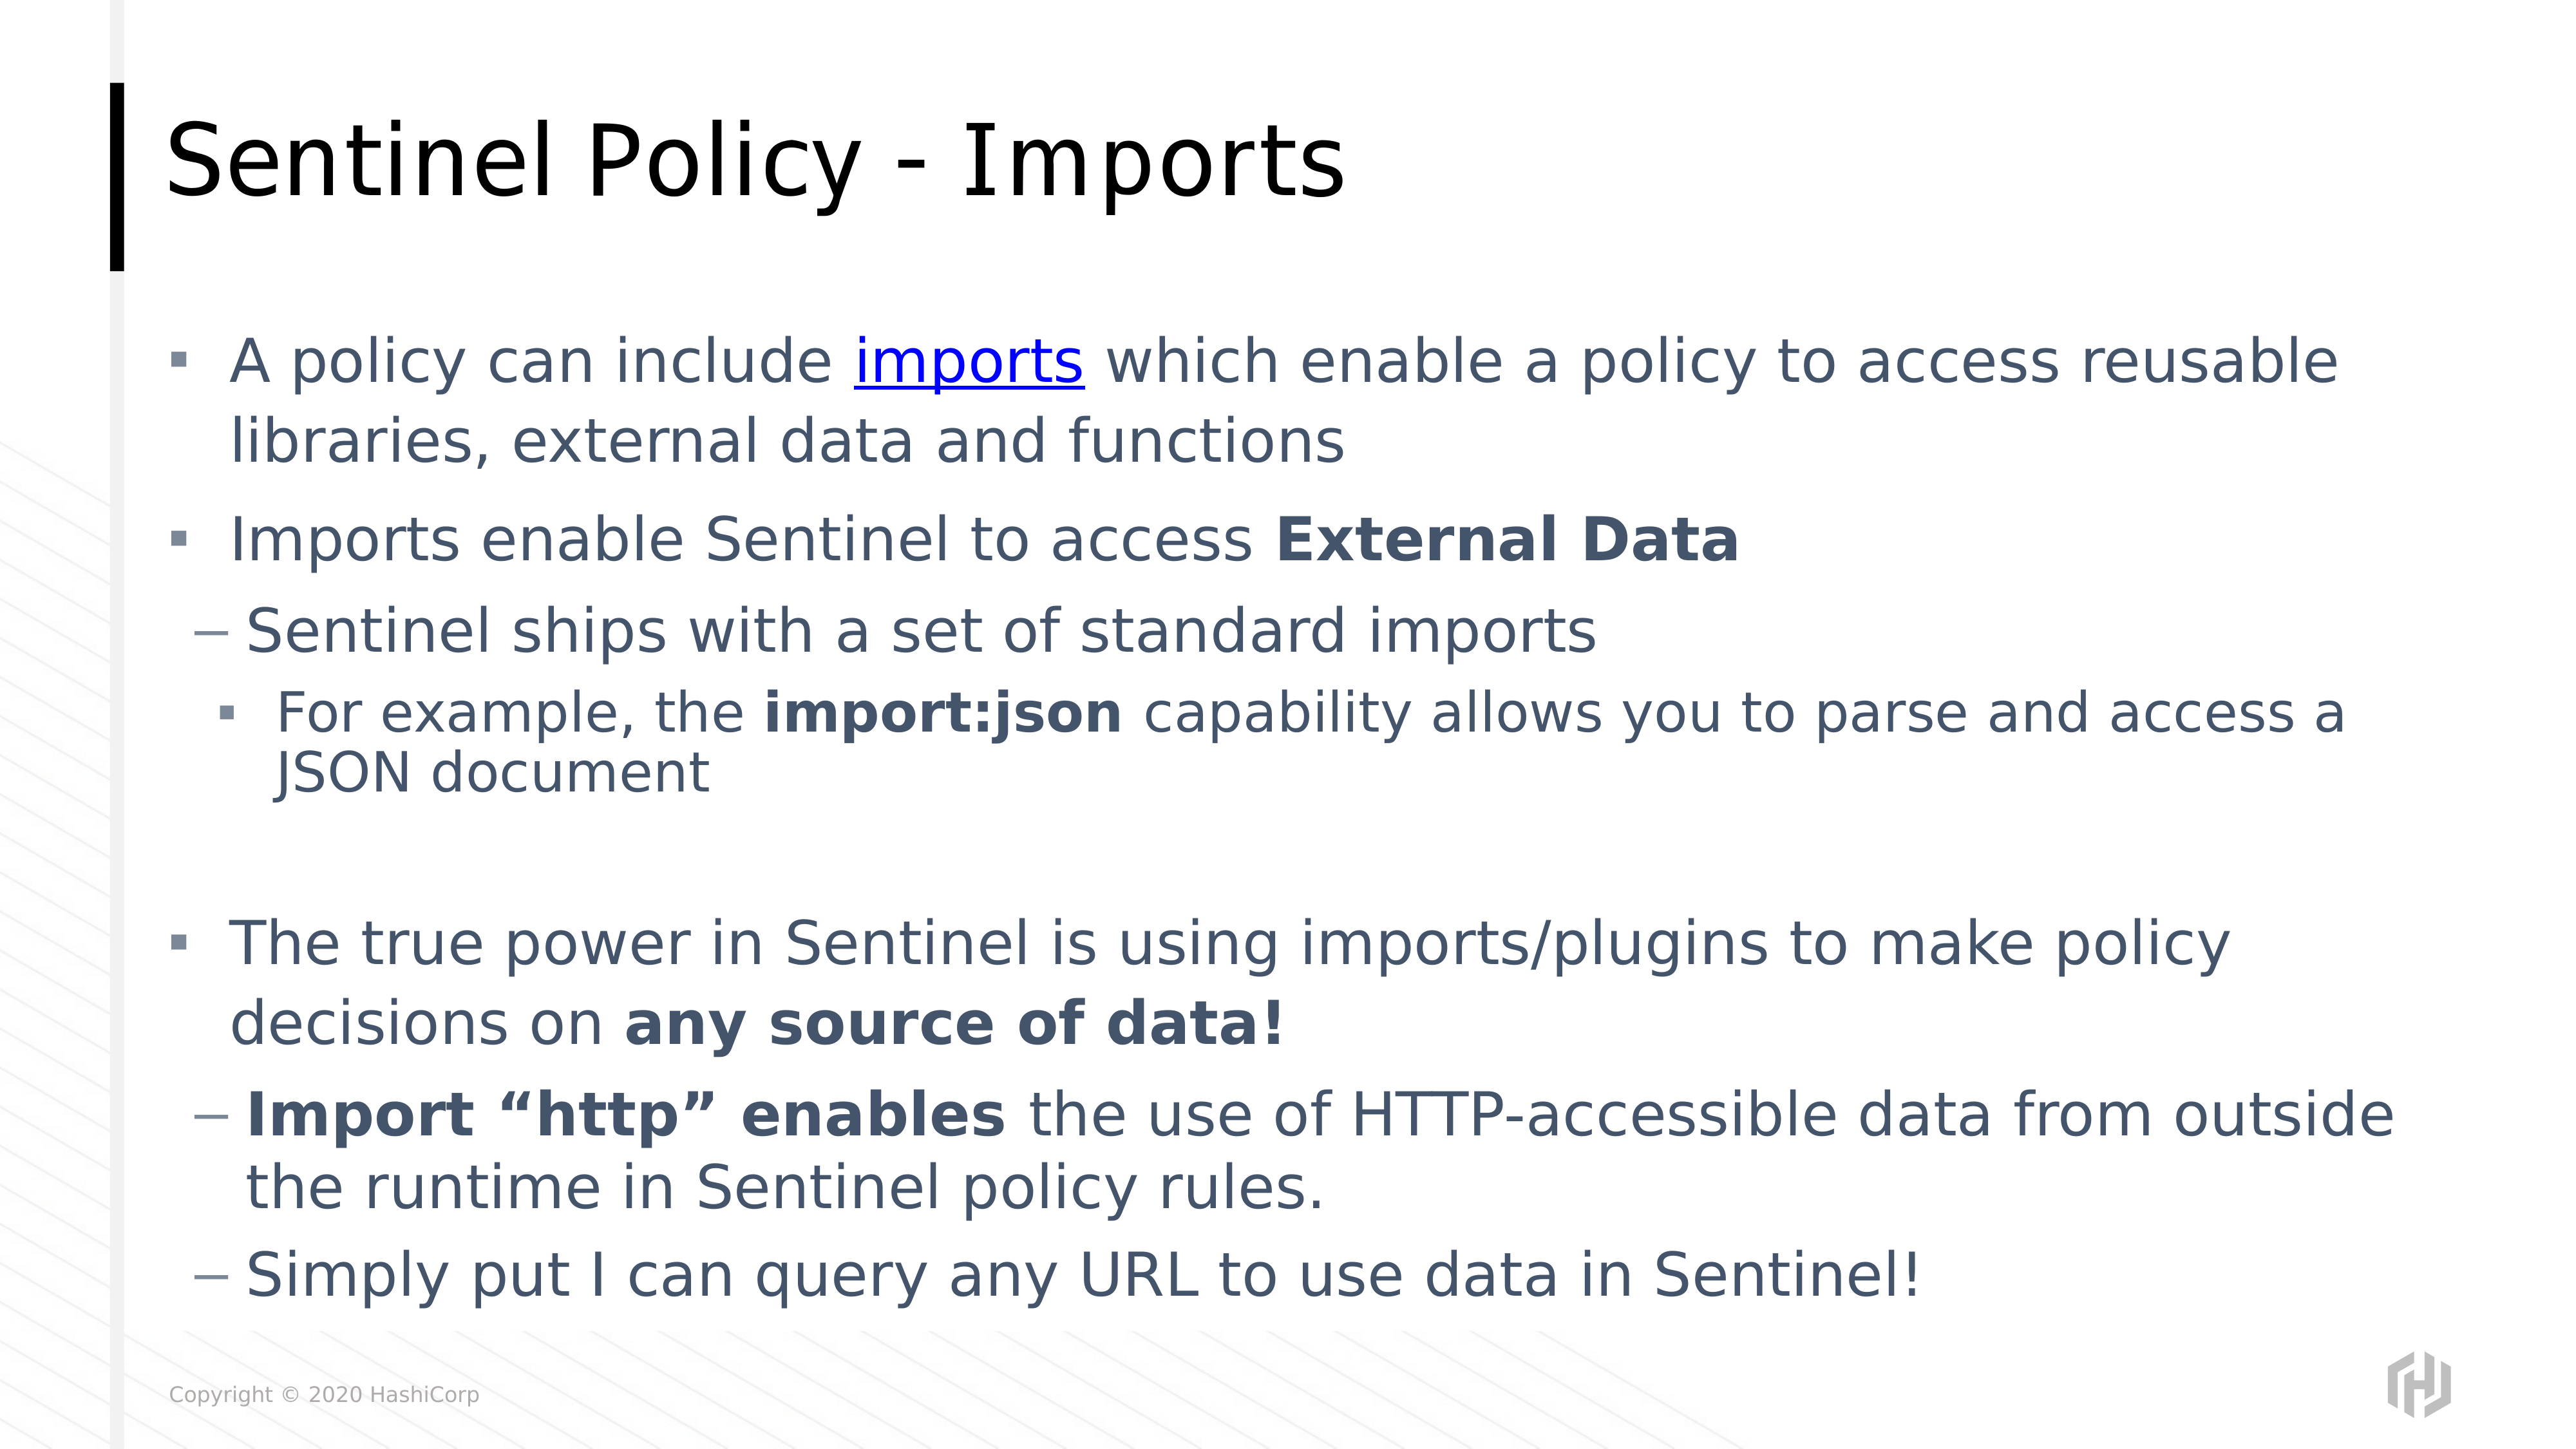

# Sentinel Policy - Imports
A policy can include imports which enable a policy to access reusable libraries, external data and functions
Imports enable Sentinel to access External Data
Sentinel ships with a set of standard imports
For example, the import:json capability allows you to parse and access a JSON document

The true power in Sentinel is using imports/plugins to make policy decisions on any source of data!
Import “http” enables the use of HTTP-accessible data from outside the runtime in Sentinel policy rules.
Simply put I can query any URL to use data in Sentinel!